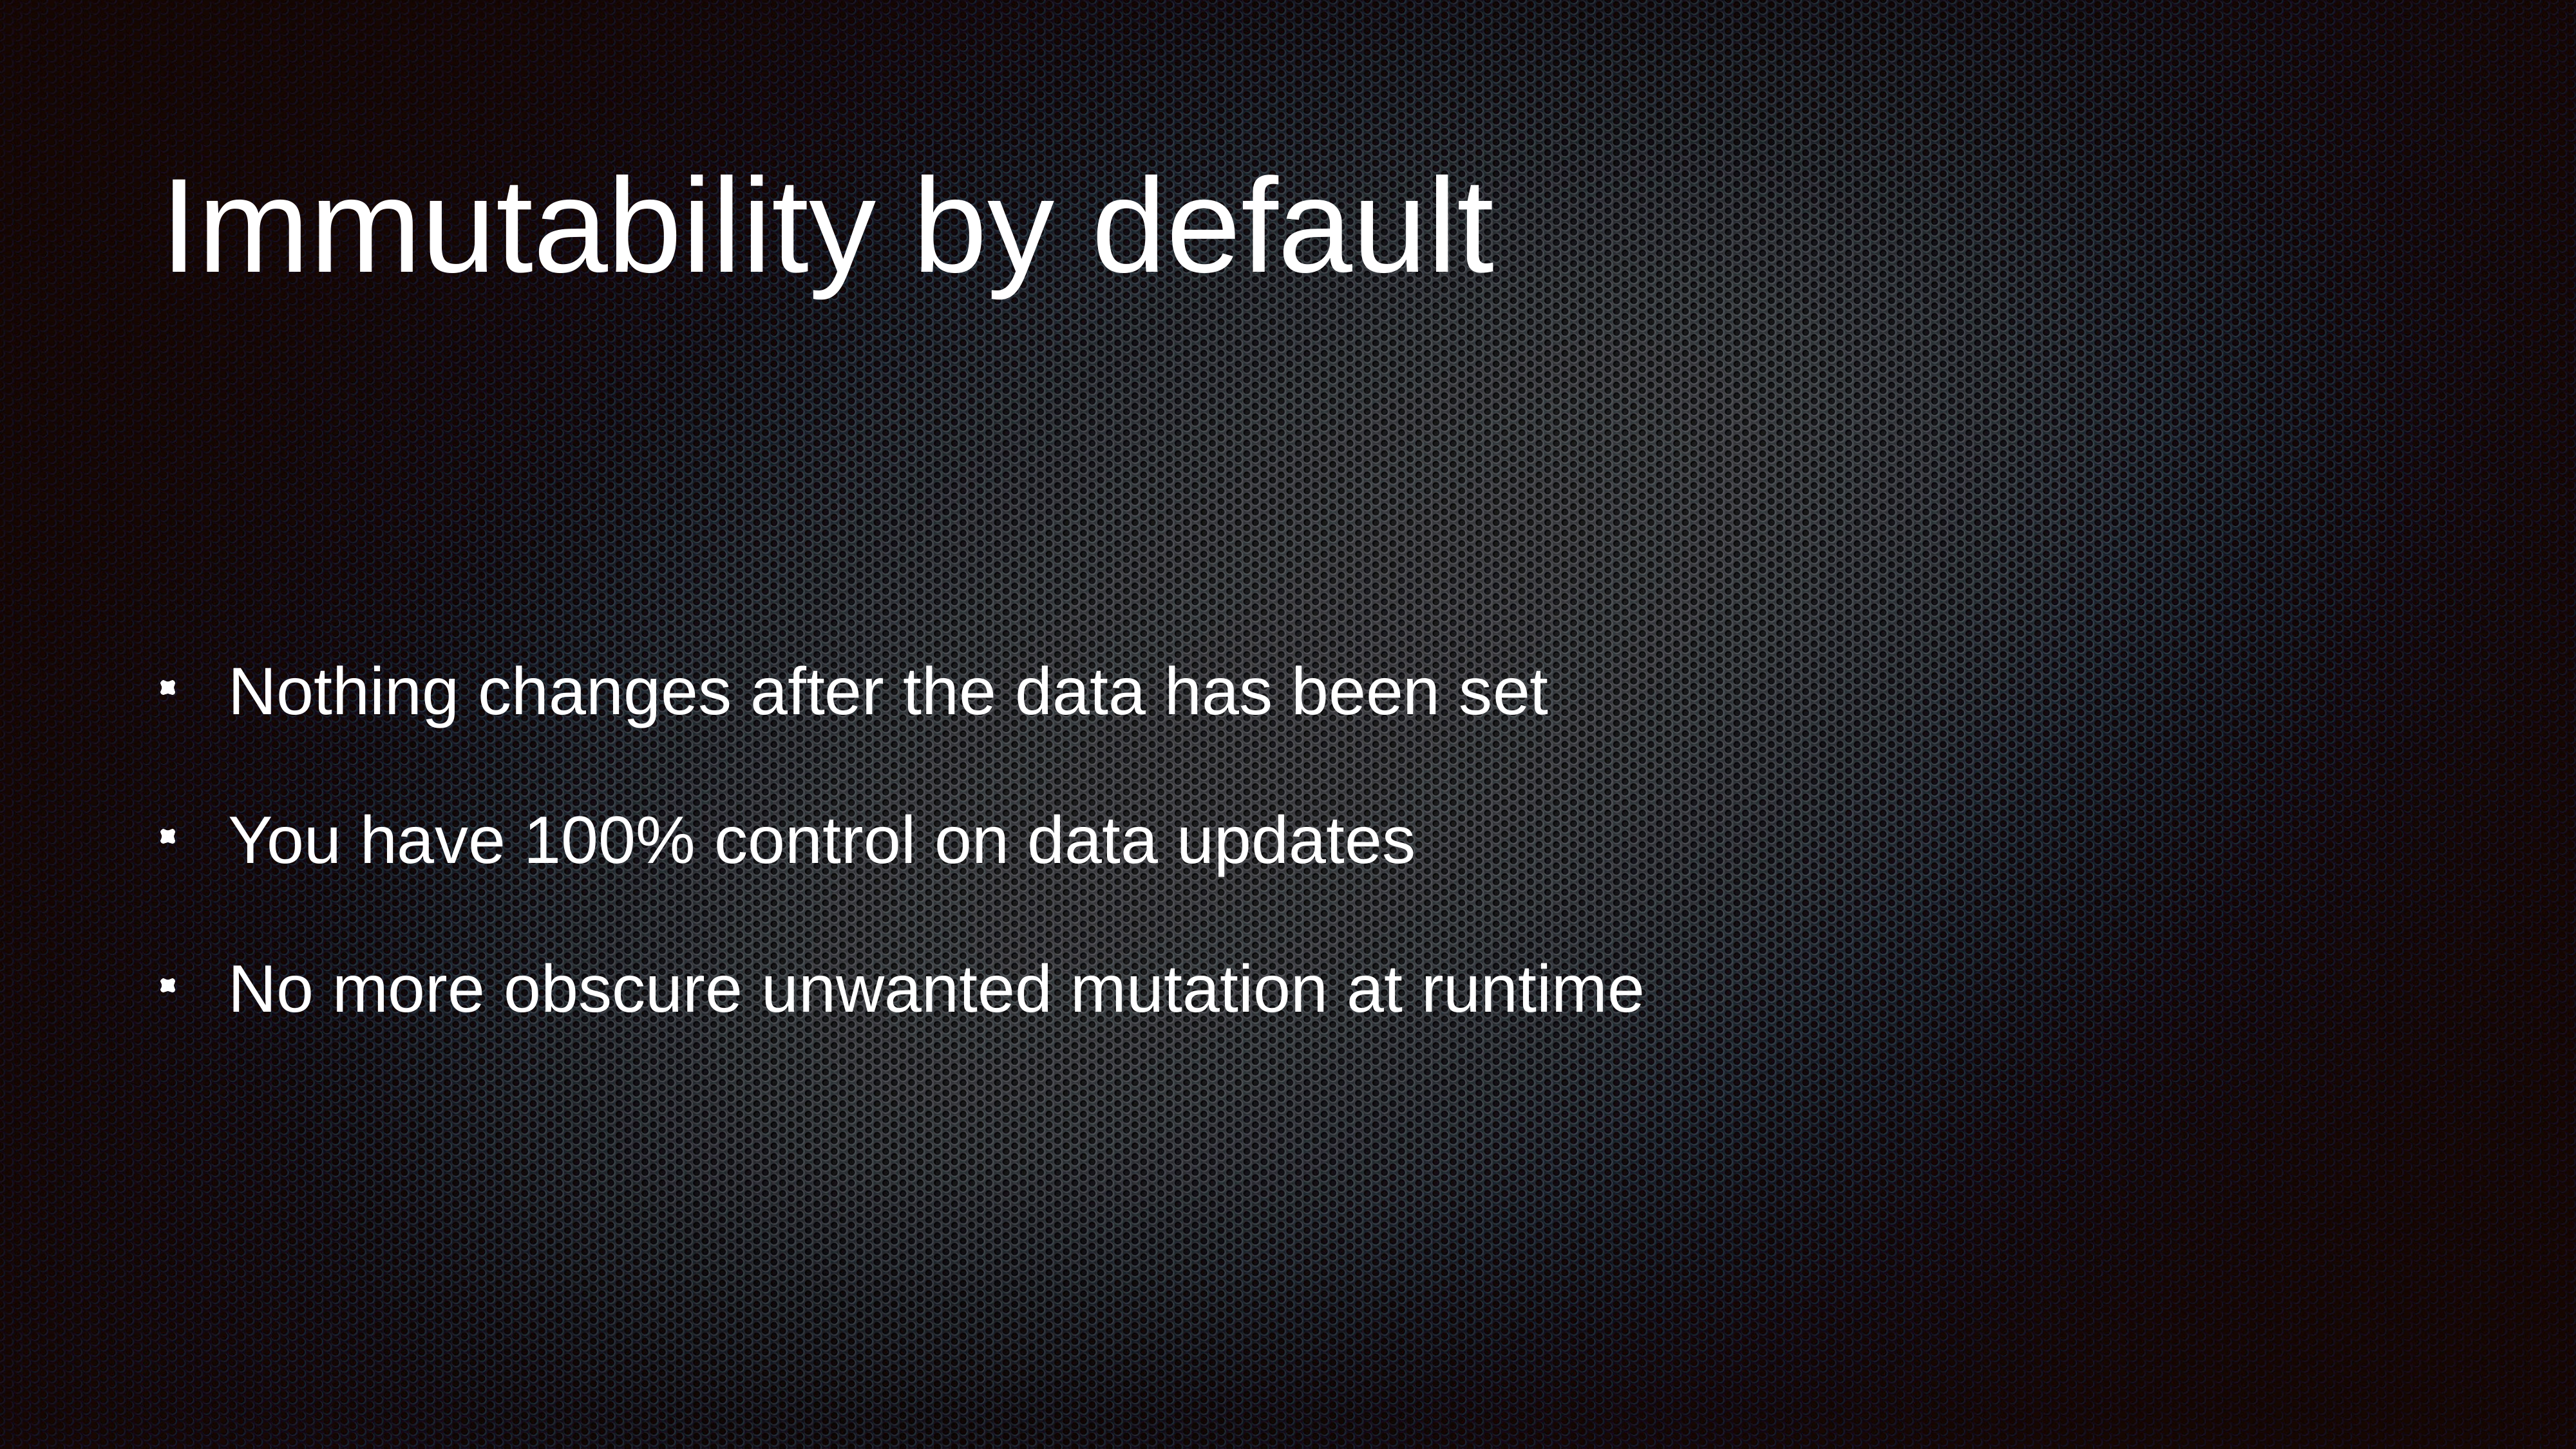

# Immutability by default
Nothing changes after the data has been set
You have 100% control on data updates
No more obscure unwanted mutation at runtime